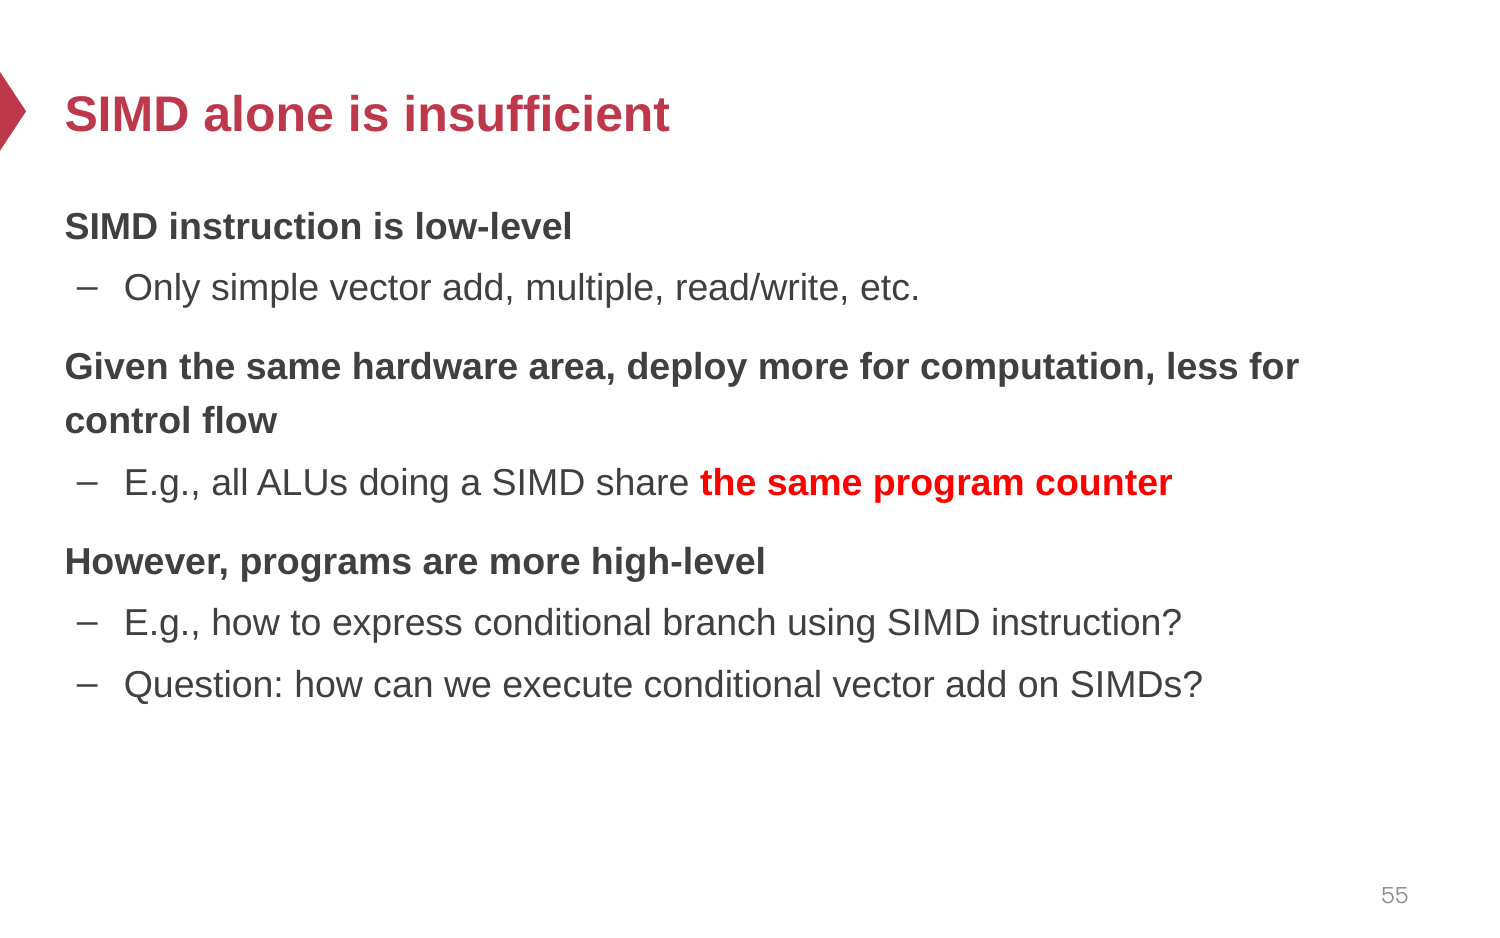

# SIMD alone is insufficient
SIMD instruction is low-level
Only simple vector add, multiple, read/write, etc.
Given the same hardware area, deploy more for computation, less for control flow
E.g., all ALUs doing a SIMD share the same program counter
However, programs are more high-level
E.g., how to express conditional branch using SIMD instruction?
Question: how can we execute conditional vector add on SIMDs?

55